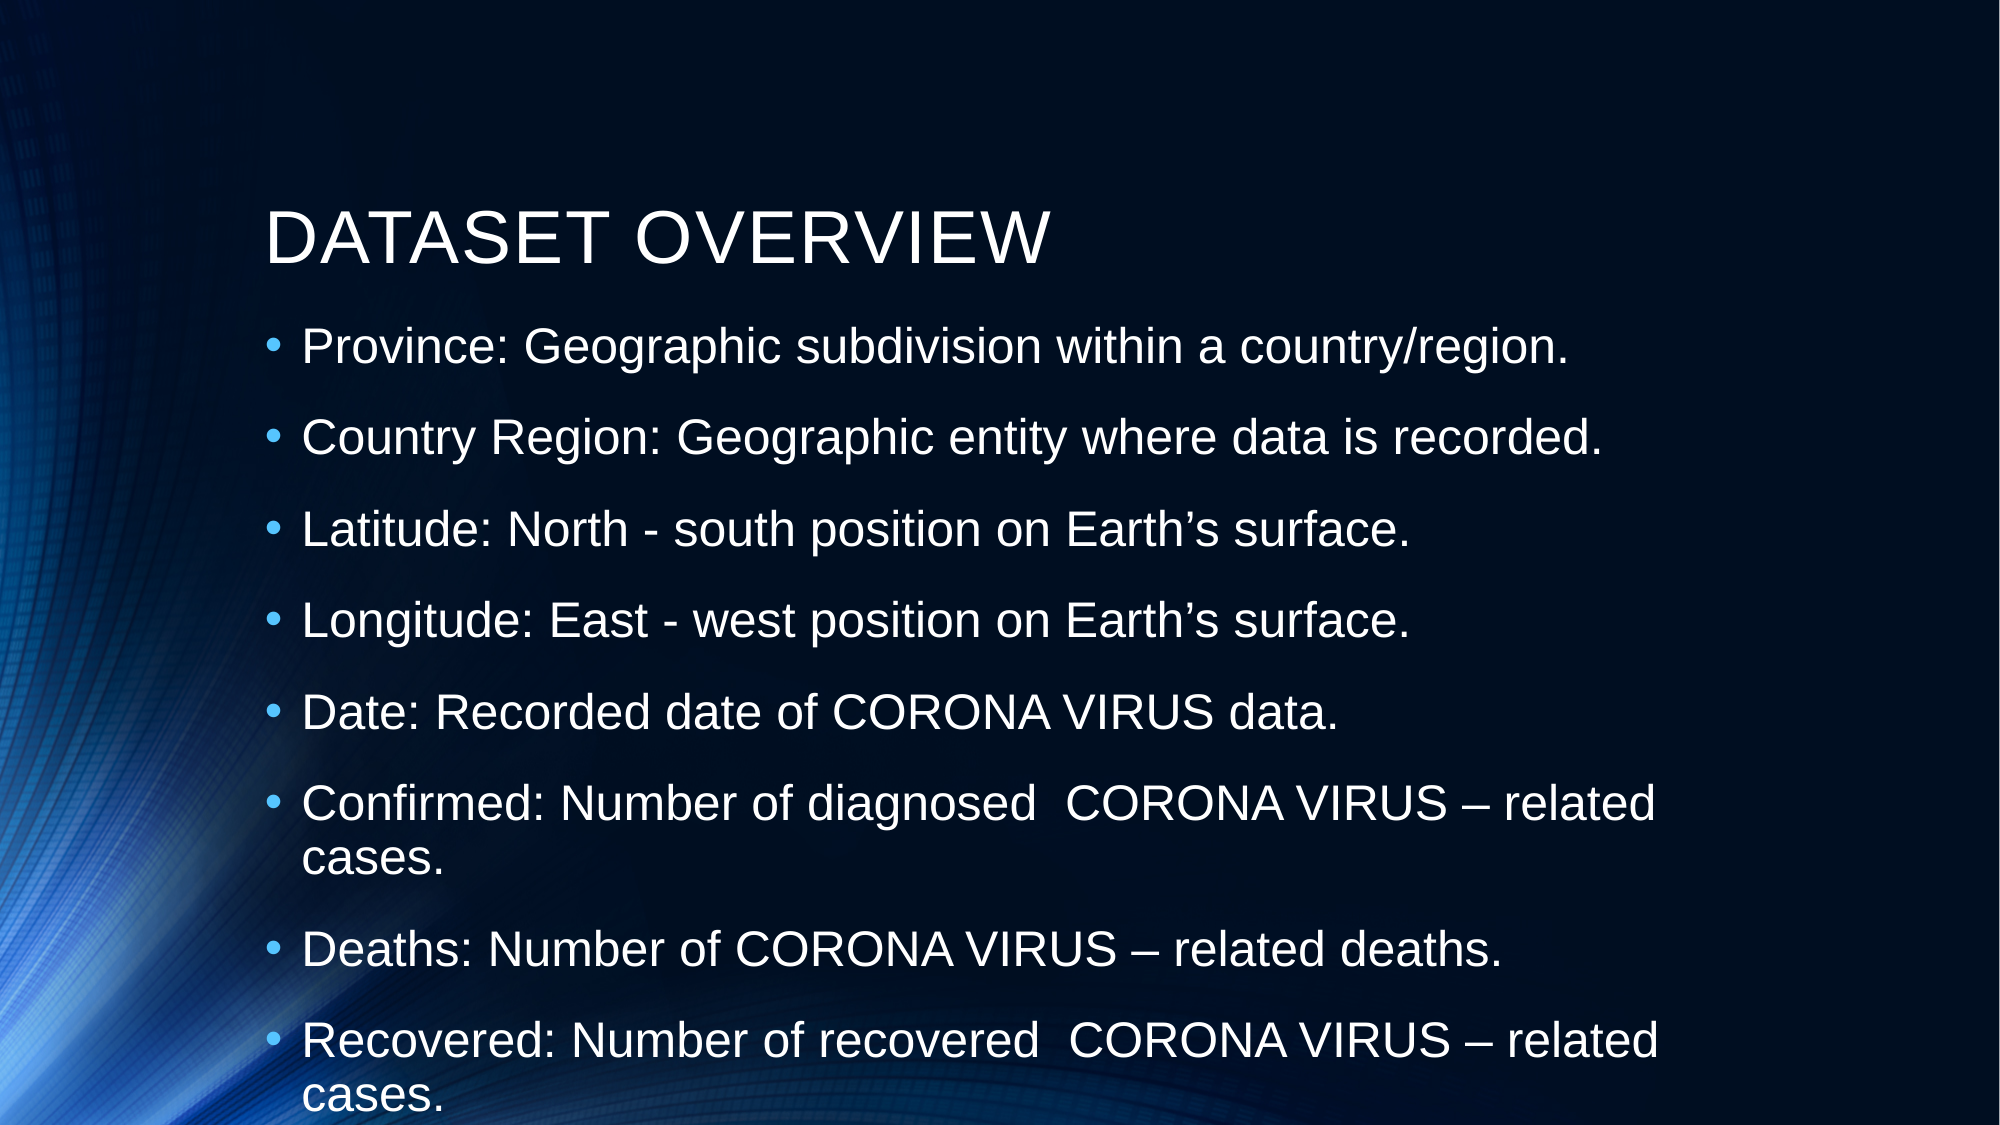

# DATASET OVERVIEW
Province: Geographic subdivision within a country/region.
Country Region: Geographic entity where data is recorded.
Latitude: North - south position on Earth’s surface.
Longitude: East - west position on Earth’s surface.
Date: Recorded date of CORONA VIRUS data.
Confirmed: Number of diagnosed  CORONA VIRUS – related cases.
Deaths: Number of CORONA VIRUS – related deaths.
Recovered: Number of recovered  CORONA VIRUS – related cases.